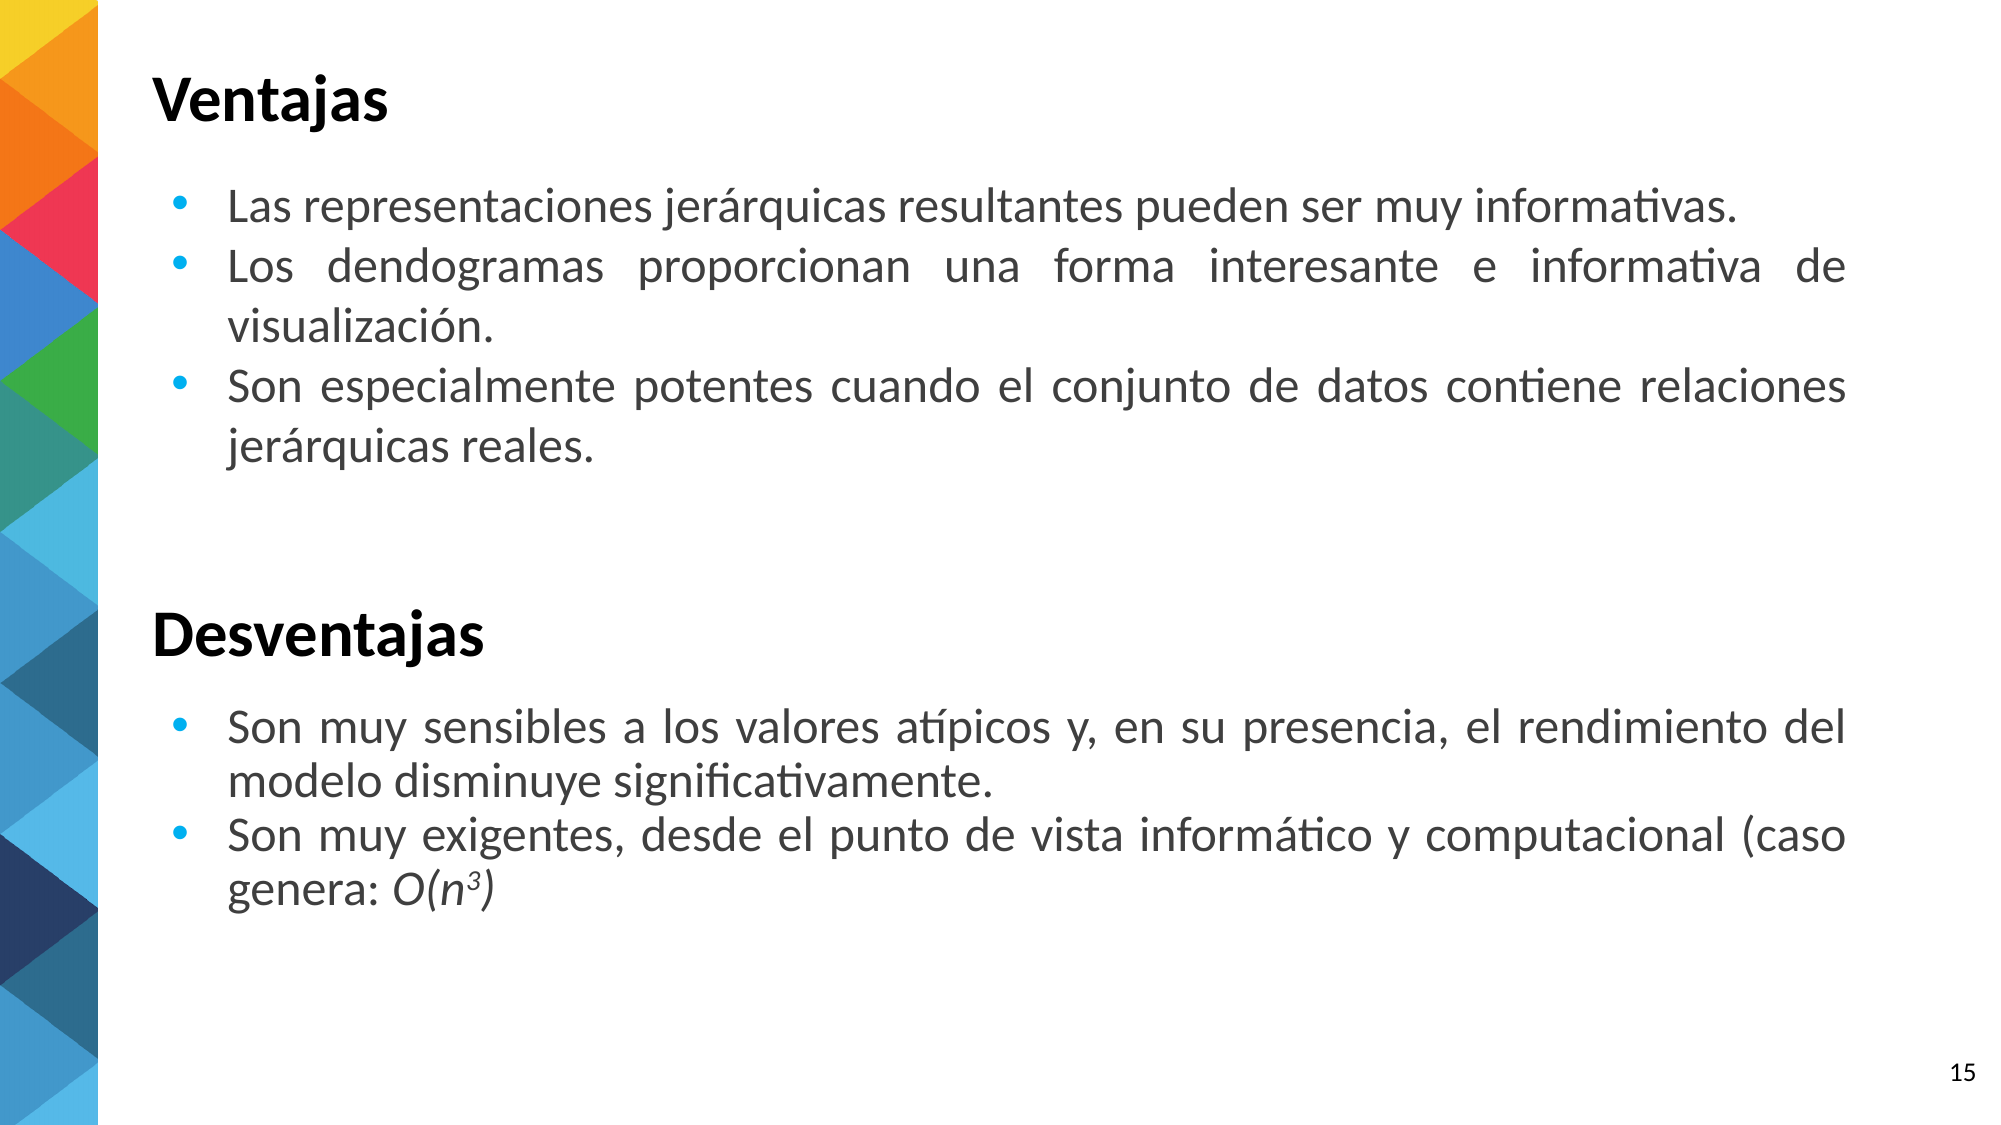

# Ventajas
Las representaciones jerárquicas resultantes pueden ser muy informativas.
Los dendogramas proporcionan una forma interesante e informativa de visualización.
Son especialmente potentes cuando el conjunto de datos contiene relaciones jerárquicas reales.
Desventajas
Son muy sensibles a los valores atípicos y, en su presencia, el rendimiento del modelo disminuye significativamente.
Son muy exigentes, desde el punto de vista informático y computacional (caso genera: O(n3)
15